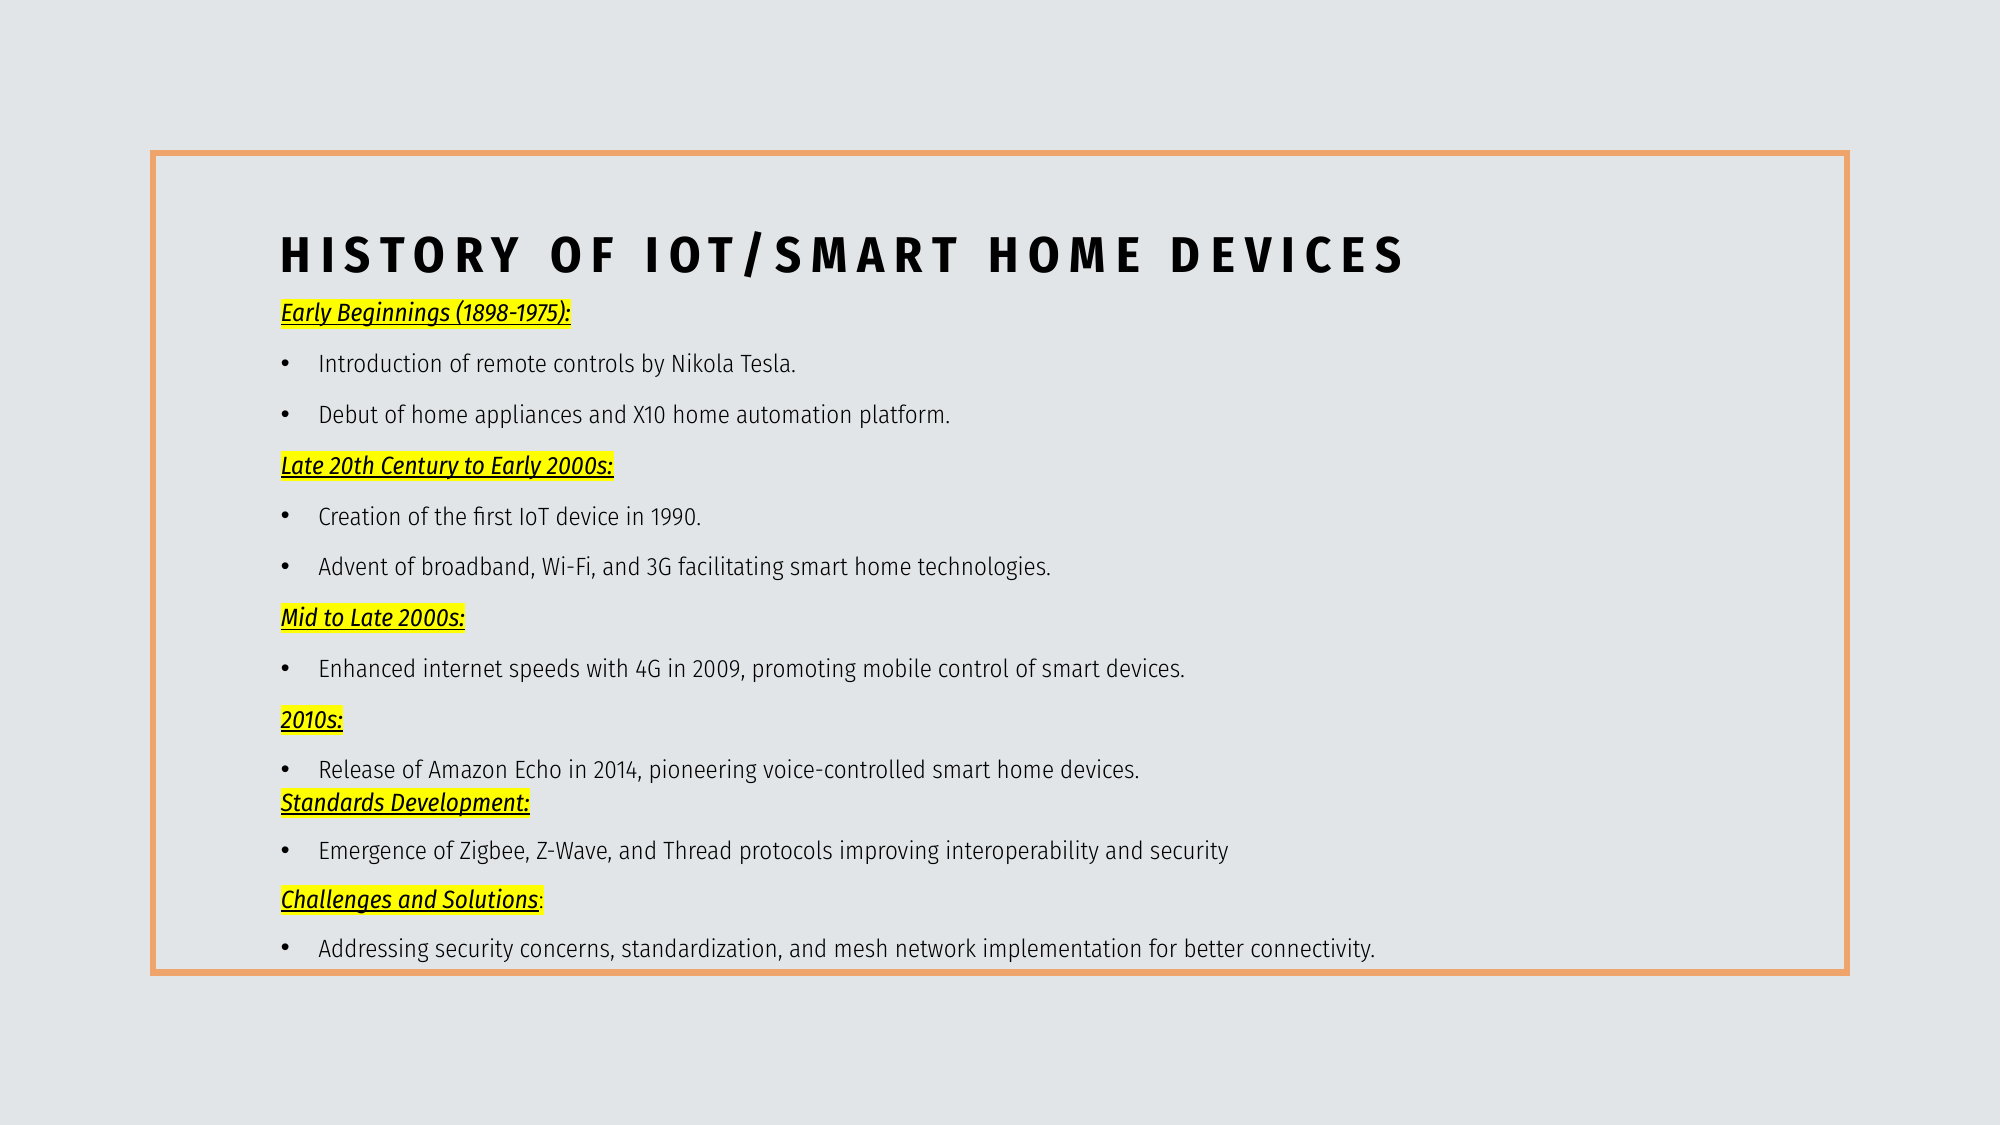

# History of Iot/smart home devices
Early Beginnings (1898-1975):
Introduction of remote controls by Nikola Tesla.
Debut of home appliances and X10 home automation platform.
Late 20th Century to Early 2000s:
Creation of the first IoT device in 1990.
Advent of broadband, Wi-Fi, and 3G facilitating smart home technologies.
Mid to Late 2000s:
Enhanced internet speeds with 4G in 2009, promoting mobile control of smart devices.
2010s:
Release of Amazon Echo in 2014, pioneering voice-controlled smart home devices.
Standards Development:
Emergence of Zigbee, Z-Wave, and Thread protocols improving interoperability and security
Challenges and Solutions:
Addressing security concerns, standardization, and mesh network implementation for better connectivity.